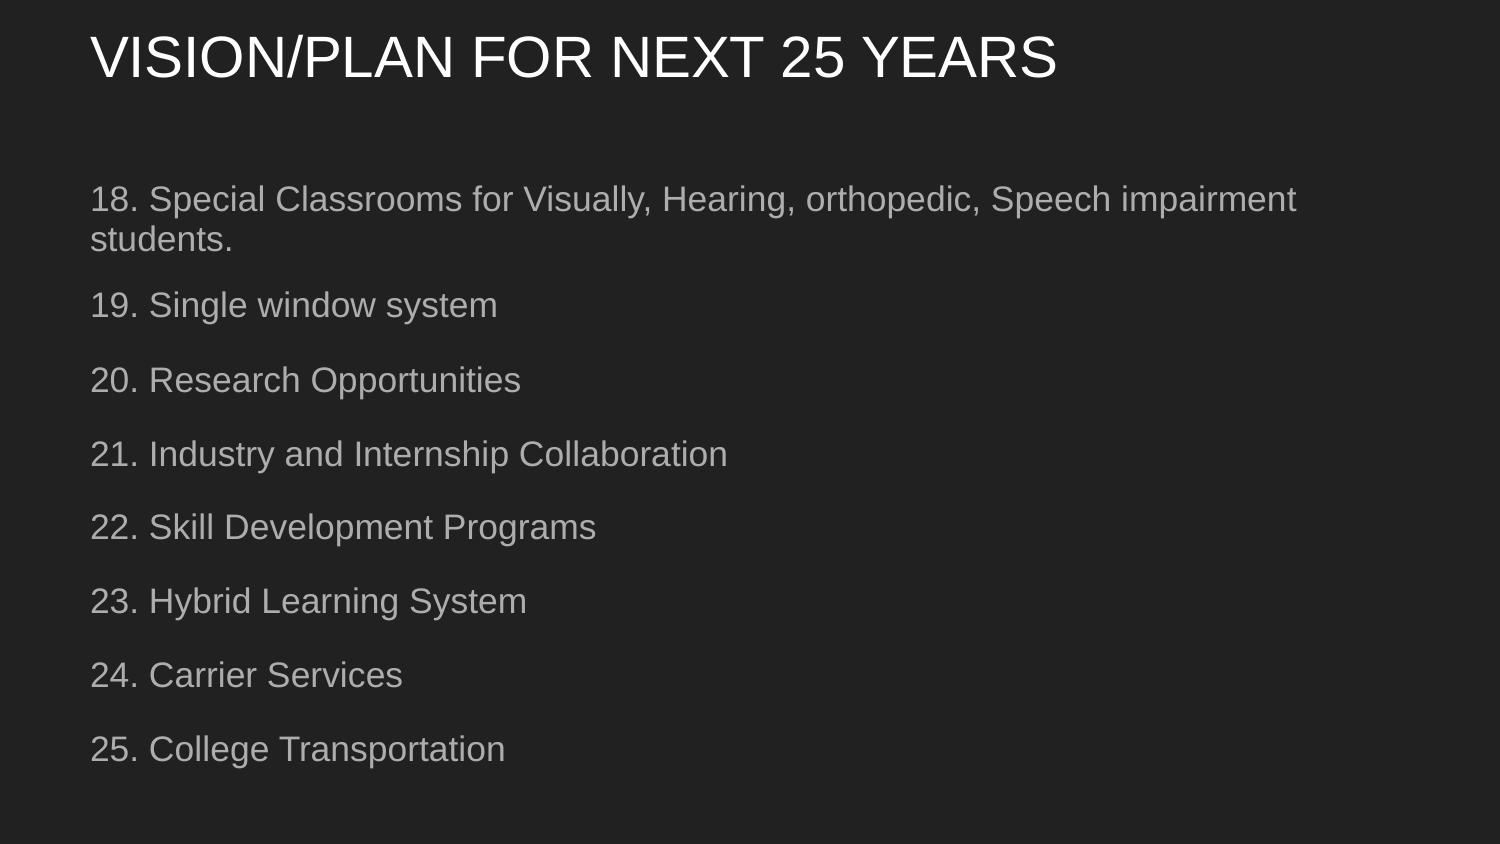

# VISION/PLAN FOR NEXT 25 YEARS

18. Special Classrooms for Visually, Hearing, orthopedic, Speech impairment students.
19. Single window system
20. Research Opportunities
21. Industry and Internship Collaboration
22. Skill Development Programs
23. Hybrid Learning System
24. Carrier Services
25. College Transportation